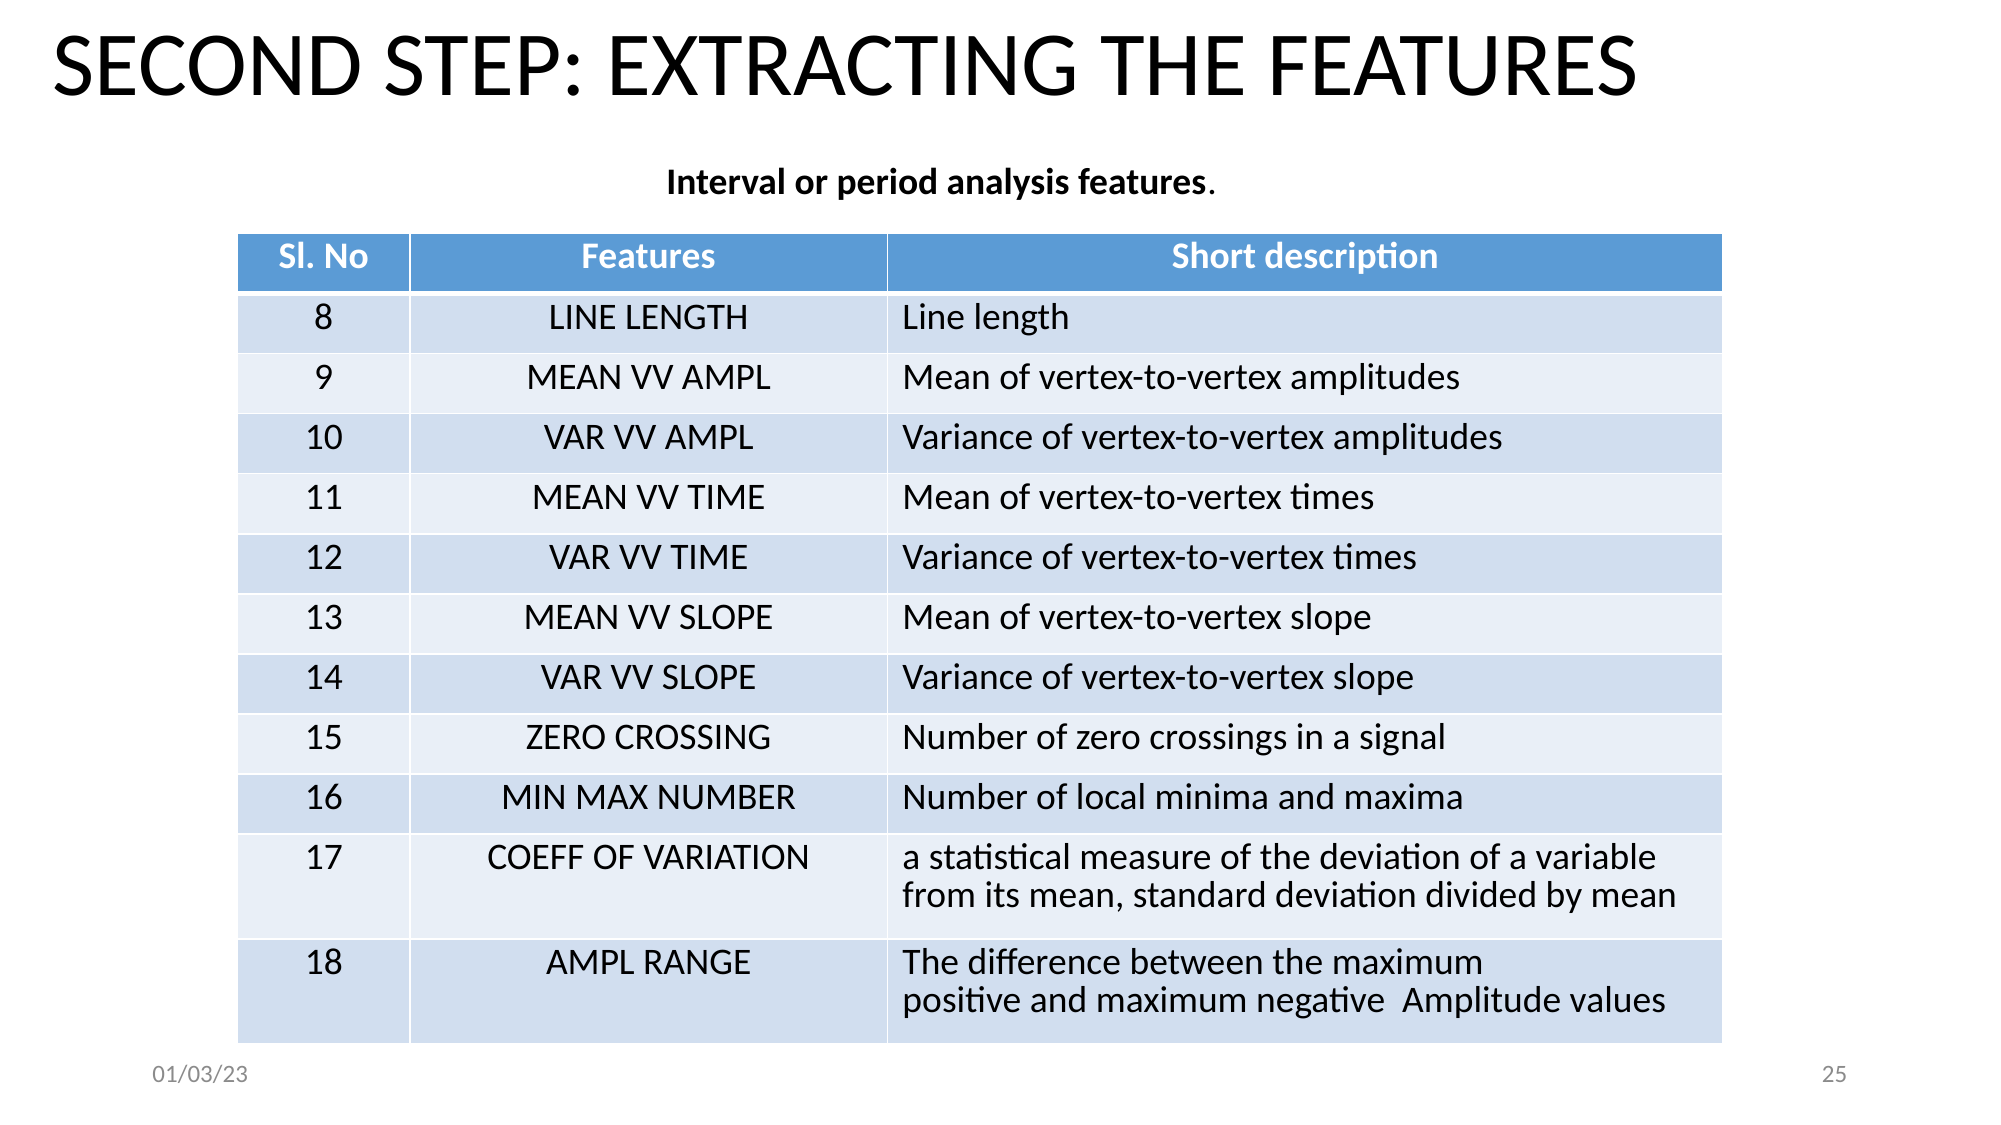

# SECOND STEP: EXTRACTING THE FEATURES
Interval or period analysis features.
| Sl. No | Features | Short description |
| --- | --- | --- |
| 8 | LINE LENGTH | Line length |
| 9 | MEAN VV AMPL | Mean of vertex-to-vertex amplitudes |
| 10 | VAR VV AMPL | Variance of vertex-to-vertex amplitudes |
| 11 | MEAN VV TIME | Mean of vertex-to-vertex times |
| 12 | VAR VV TIME | Variance of vertex-to-vertex times |
| 13 | MEAN VV SLOPE | Mean of vertex-to-vertex slope |
| 14 | VAR VV SLOPE | Variance of vertex-to-vertex slope |
| 15 | ZERO CROSSING | Number of zero crossings in a signal |
| 16 | MIN MAX NUMBER | Number of local minima and maxima |
| 17 | COEFF OF VARIATION | a statistical measure of the deviation of a variable from its mean, standard deviation divided by mean |
| 18 | AMPL RANGE | The difference between the maximum positive and maximum negative Amplitude values |
01/03/23
25